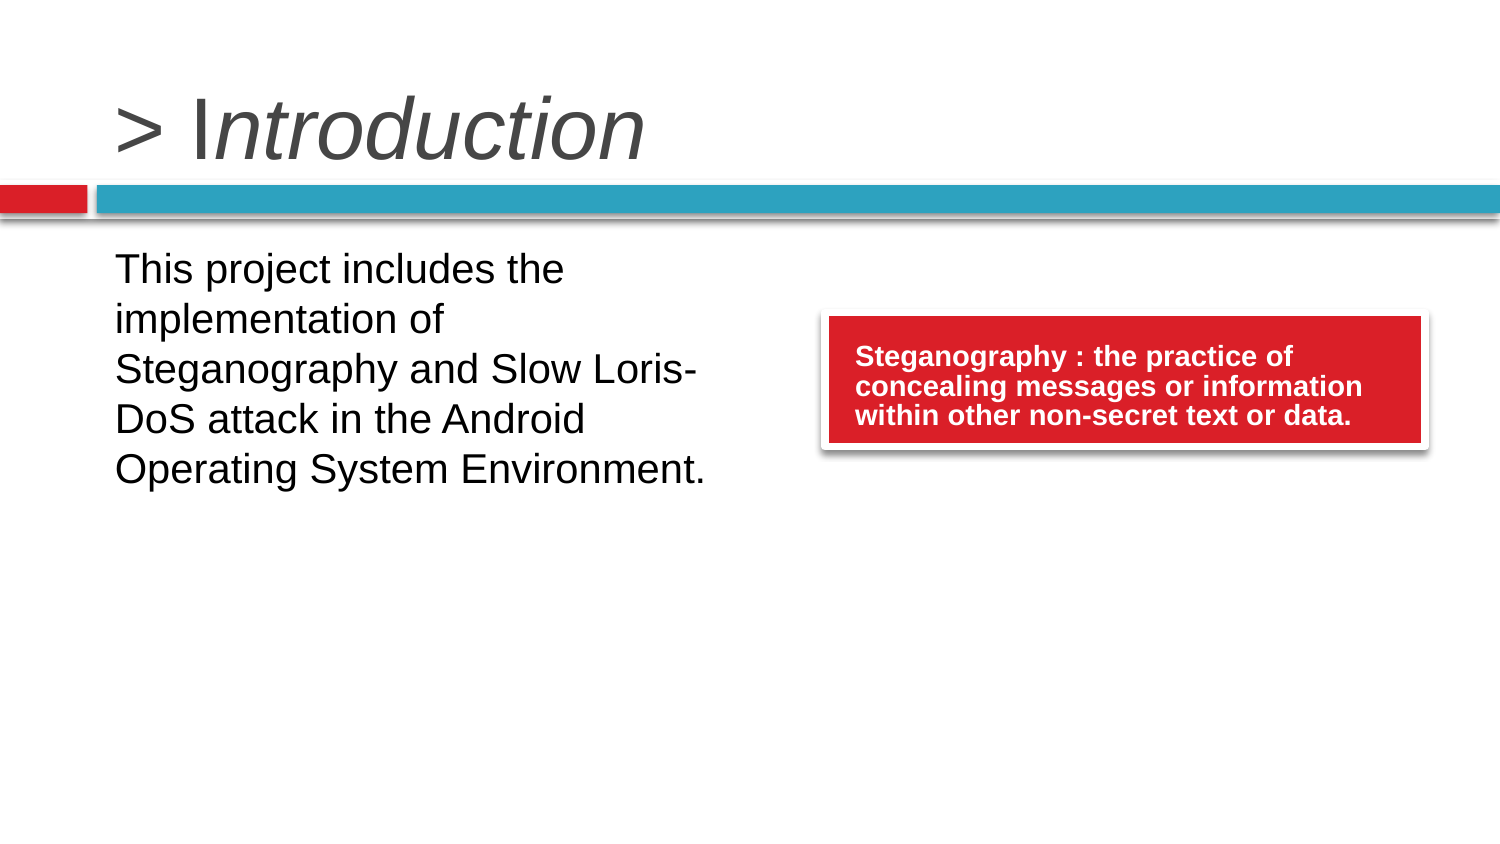

# > Introduction
This project includes the implementation of Steganography and Slow Loris-DoS attack in the Android Operating System Environment.
Steganography : the practice of concealing messages or information within other non-secret text or data.